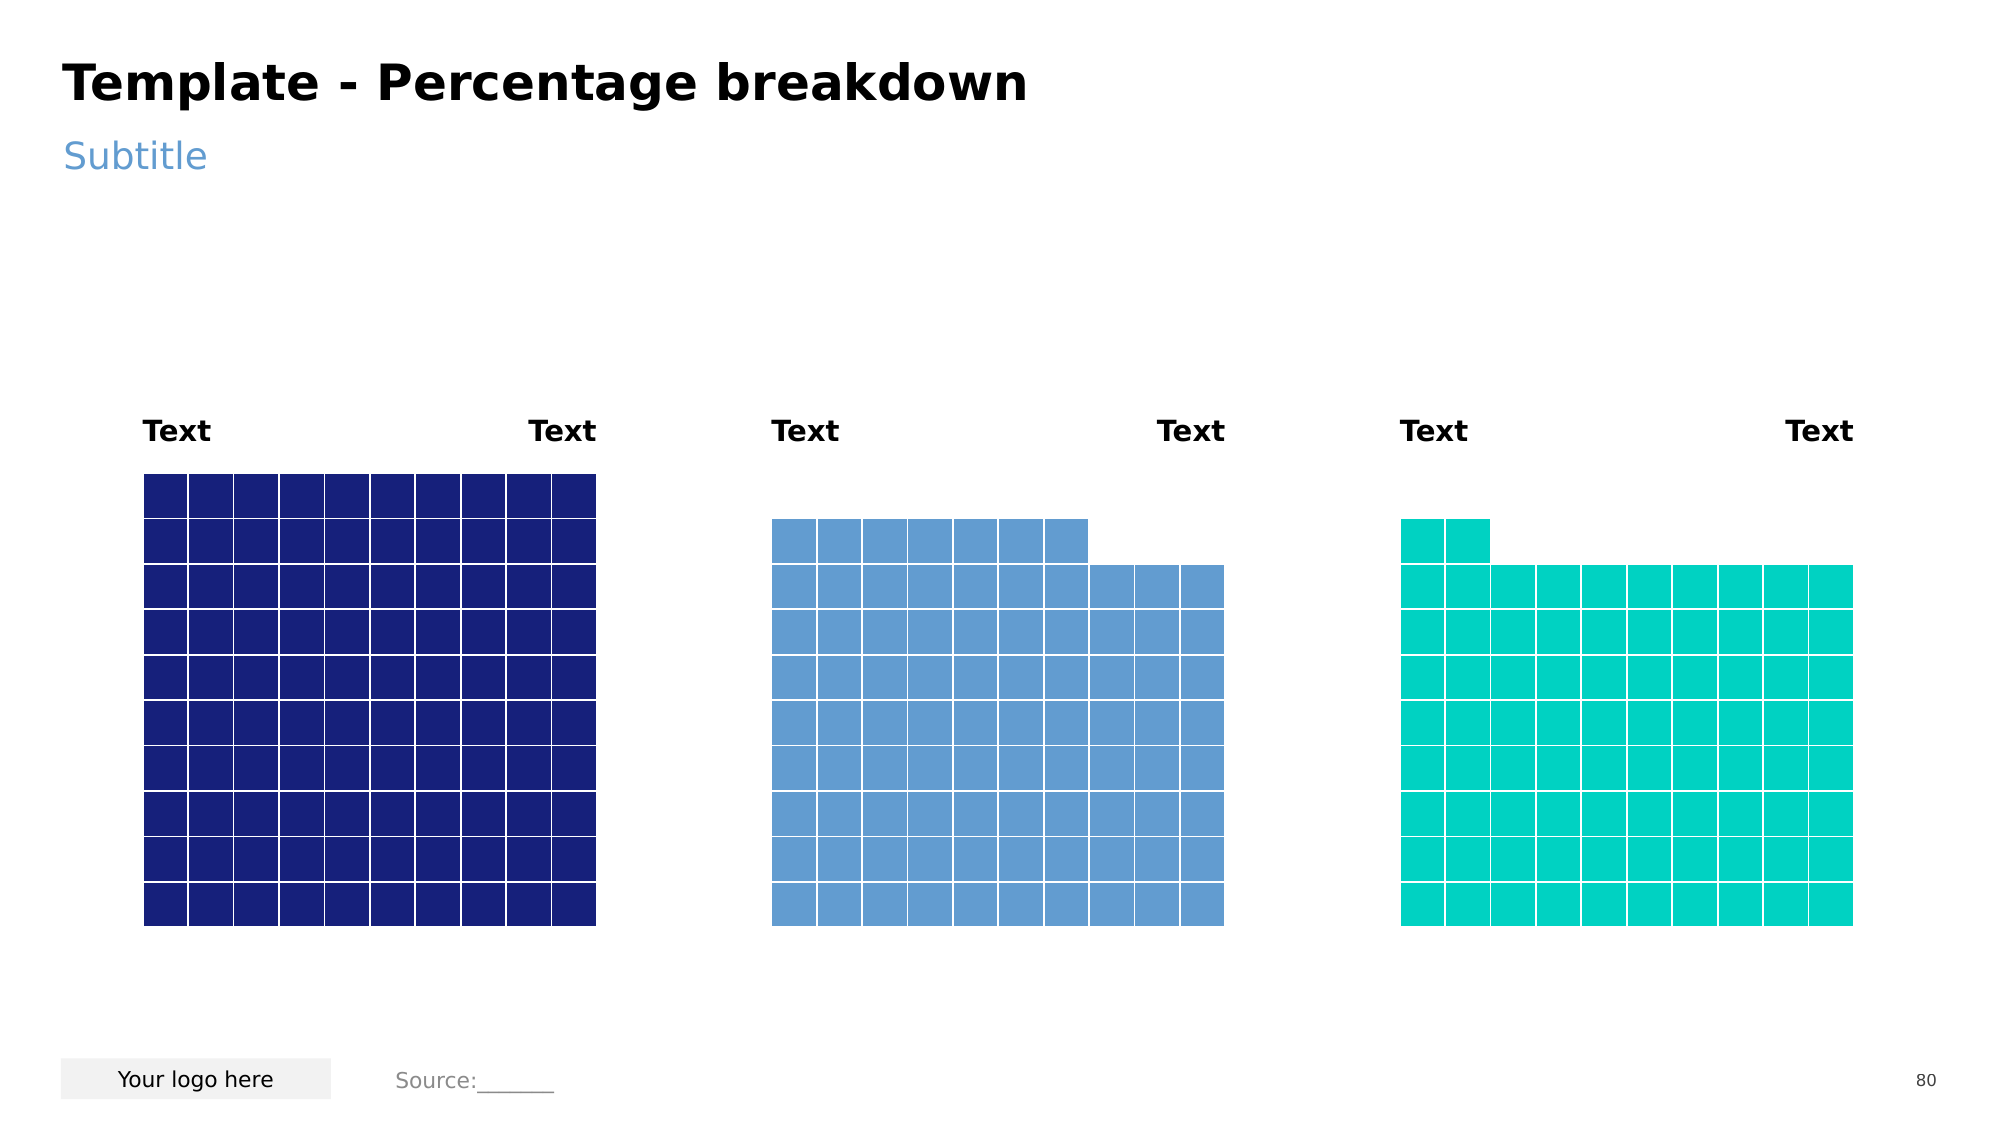

# Template - Percentage breakdown
Subtitle

Text
Text
Text
Text
Text
Text
|  |  |  |  |  |  |  |  |  |  |
| --- | --- | --- | --- | --- | --- | --- | --- | --- | --- |
|  |  |  |  |  |  |  |  |  |  |
|  |  |  |  |  |  |  |  |  |  |
|  |  |  |  |  |  |  |  |  |  |
|  |  |  |  |  |  |  |  |  |  |
|  |  |  |  |  |  |  |  |  |  |
|  |  |  |  |  |  |  |  |  |  |
|  |  |  |  |  |  |  |  |  |  |
|  |  |  |  |  |  |  |  |  |  |
|  |  |  |  |  |  |  |  |  |  |
|  |  |  |  |  |  |  |  |  |  |
| --- | --- | --- | --- | --- | --- | --- | --- | --- | --- |
|  |  |  |  |  |  |  |  |  |  |
|  |  |  |  |  |  |  |  |  |  |
|  |  |  |  |  |  |  |  |  |  |
|  |  |  |  |  |  |  |  |  |  |
|  |  |  |  |  |  |  |  |  |  |
|  |  |  |  |  |  |  |  |  |  |
|  |  |  |  |  |  |  |  |  |  |
|  |  |  |  |  |  |  |  |  |  |
|  |  |  |  |  |  |  |  |  |  |
|  |  |  |  |  |  |  |  |  |  |
| --- | --- | --- | --- | --- | --- | --- | --- | --- | --- |
|  |  |  |  |  |  |  |  |  |  |
|  |  |  |  |  |  |  |  |  |  |
|  |  |  |  |  |  |  |  |  |  |
|  |  |  |  |  |  |  |  |  |  |
|  |  |  |  |  |  |  |  |  |  |
|  |  |  |  |  |  |  |  |  |  |
|  |  |  |  |  |  |  |  |  |  |
|  |  |  |  |  |  |  |  |  |  |
|  |  |  |  |  |  |  |  |  |  |
Source:_______